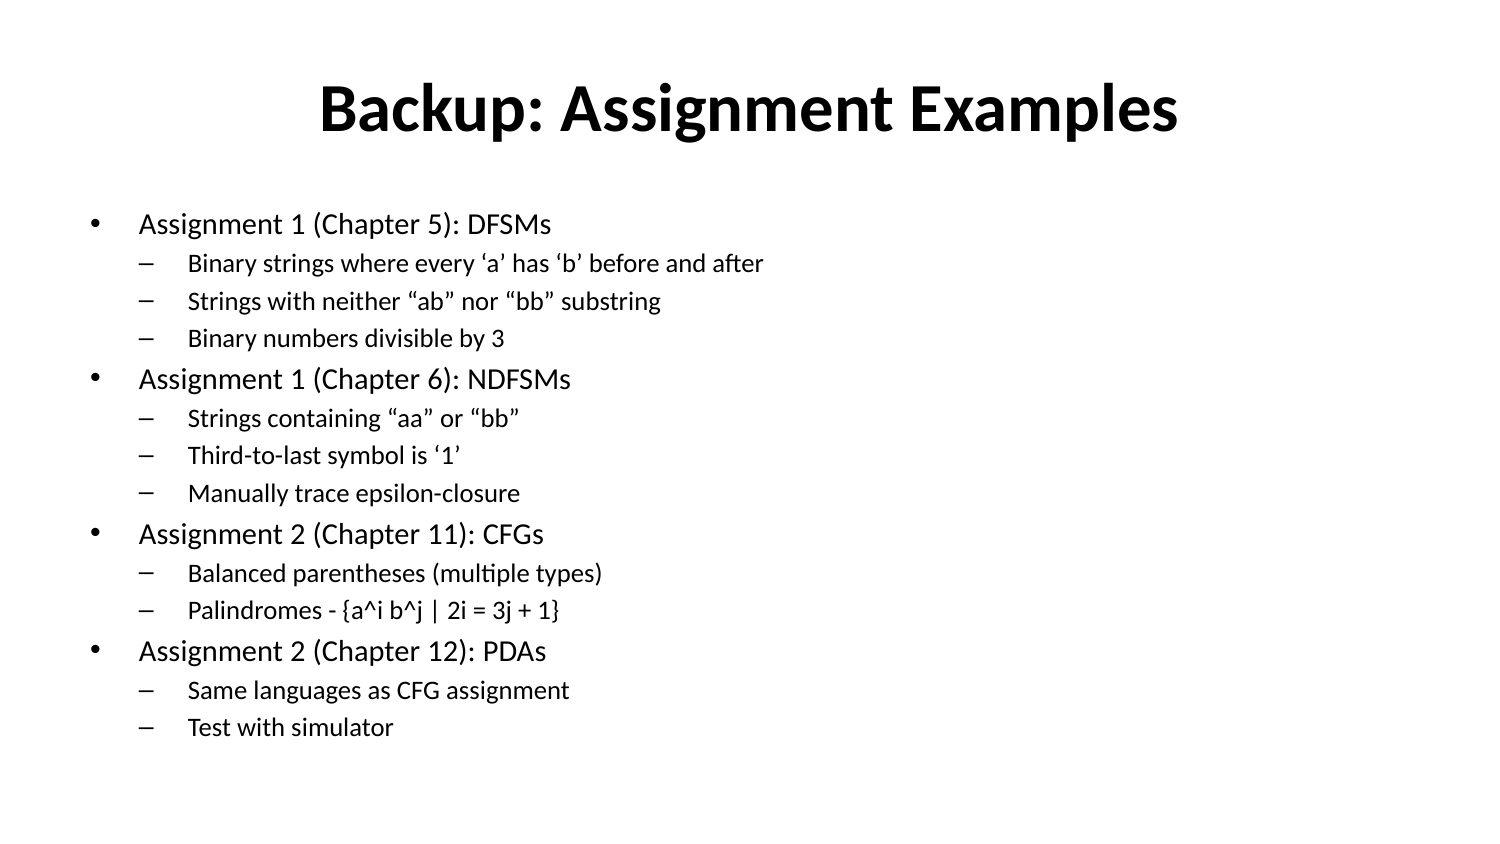

# Backup: Assignment Examples
Assignment 1 (Chapter 5): DFSMs
Binary strings where every ‘a’ has ‘b’ before and after
Strings with neither “ab” nor “bb” substring
Binary numbers divisible by 3
Assignment 1 (Chapter 6): NDFSMs
Strings containing “aa” or “bb”
Third-to-last symbol is ‘1’
Manually trace epsilon-closure
Assignment 2 (Chapter 11): CFGs
Balanced parentheses (multiple types)
Palindromes - {a^i b^j | 2i = 3j + 1}
Assignment 2 (Chapter 12): PDAs
Same languages as CFG assignment
Test with simulator